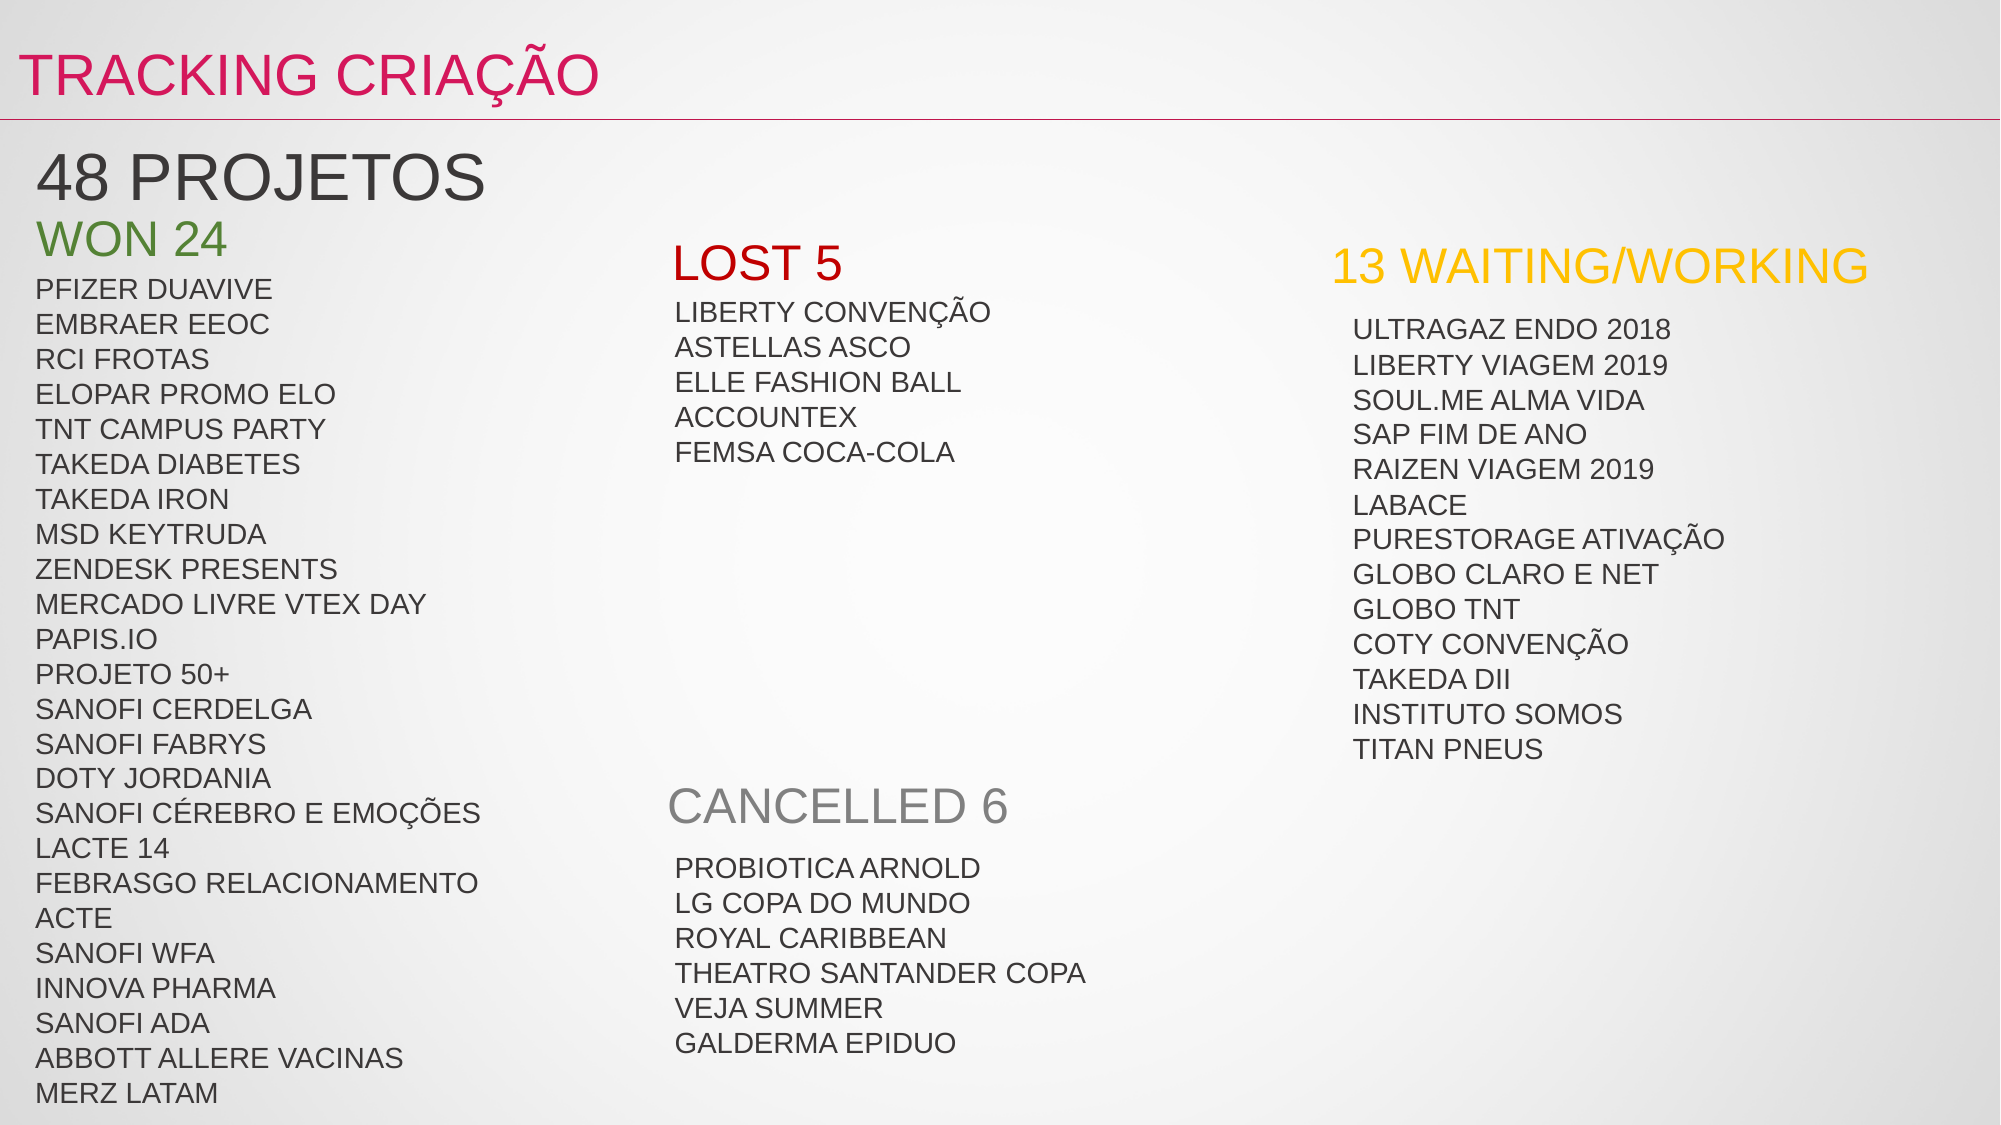

TRACKING CRIAÇÃO
48 PROJETOS
WON 24
LOST 5
13 WAITING/WORKING
PFIZER DUAVIVE
EMBRAER EEOC
RCI FROTAS
ELOPAR PROMO ELO
TNT CAMPUS PARTY
TAKEDA DIABETES
TAKEDA IRON
MSD KEYTRUDA
ZENDESK PRESENTS
MERCADO LIVRE VTEX DAY
PAPIS.IO
PROJETO 50+
SANOFI CERDELGA
SANOFI FABRYS
DOTY JORDANIA
SANOFI CÉREBRO E EMOÇÕES
LACTE 14
FEBRASGO RELACIONAMENTO
ACTE
SANOFI WFA
INNOVA PHARMA
SANOFI ADA
ABBOTT ALLERE VACINAS
MERZ LATAM

LIBERTY CONVENÇÃO
ASTELLAS ASCO
ELLE FASHION BALL
ACCOUNTEX
FEMSA COCA-COLA

ULTRAGAZ ENDO 2018
LIBERTY VIAGEM 2019
SOUL.ME ALMA VIDA
SAP FIM DE ANO
RAIZEN VIAGEM 2019
LABACE
PURESTORAGE ATIVAÇÃO
GLOBO CLARO E NET
GLOBO TNT
COTY CONVENÇÃO
TAKEDA DII
INSTITUTO SOMOS
TITAN PNEUS

CANCELLED 6
PROBIOTICA ARNOLD
LG COPA DO MUNDO
ROYAL CARIBBEAN
THEATRO SANTANDER COPA
VEJA SUMMER
GALDERMA EPIDUO